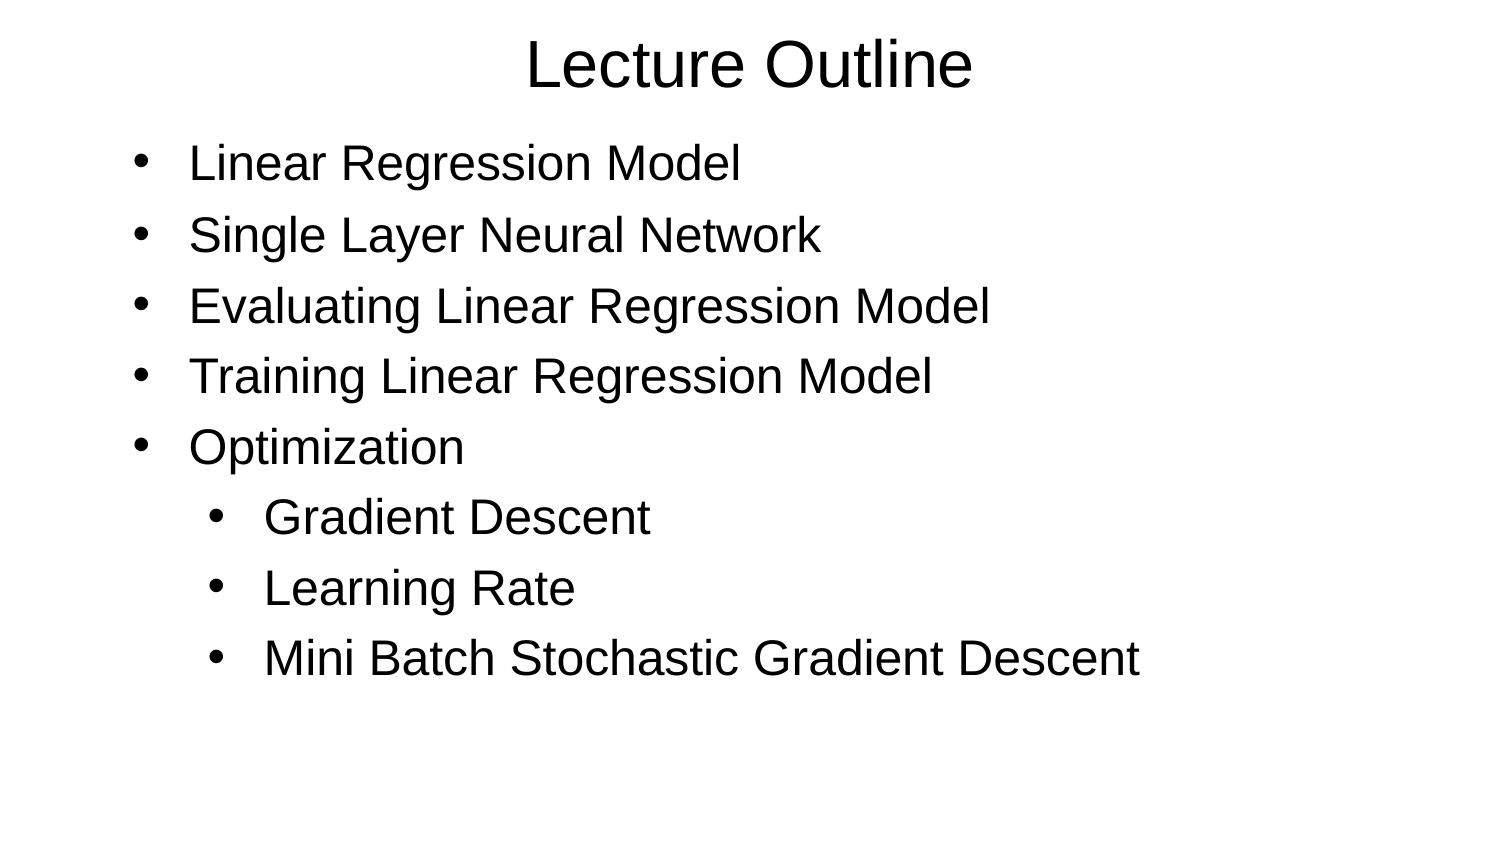

# Lecture Outline
Linear Regression Model
Single Layer Neural Network
Evaluating Linear Regression Model
Training Linear Regression Model
Optimization
Gradient Descent
Learning Rate
Mini Batch Stochastic Gradient Descent